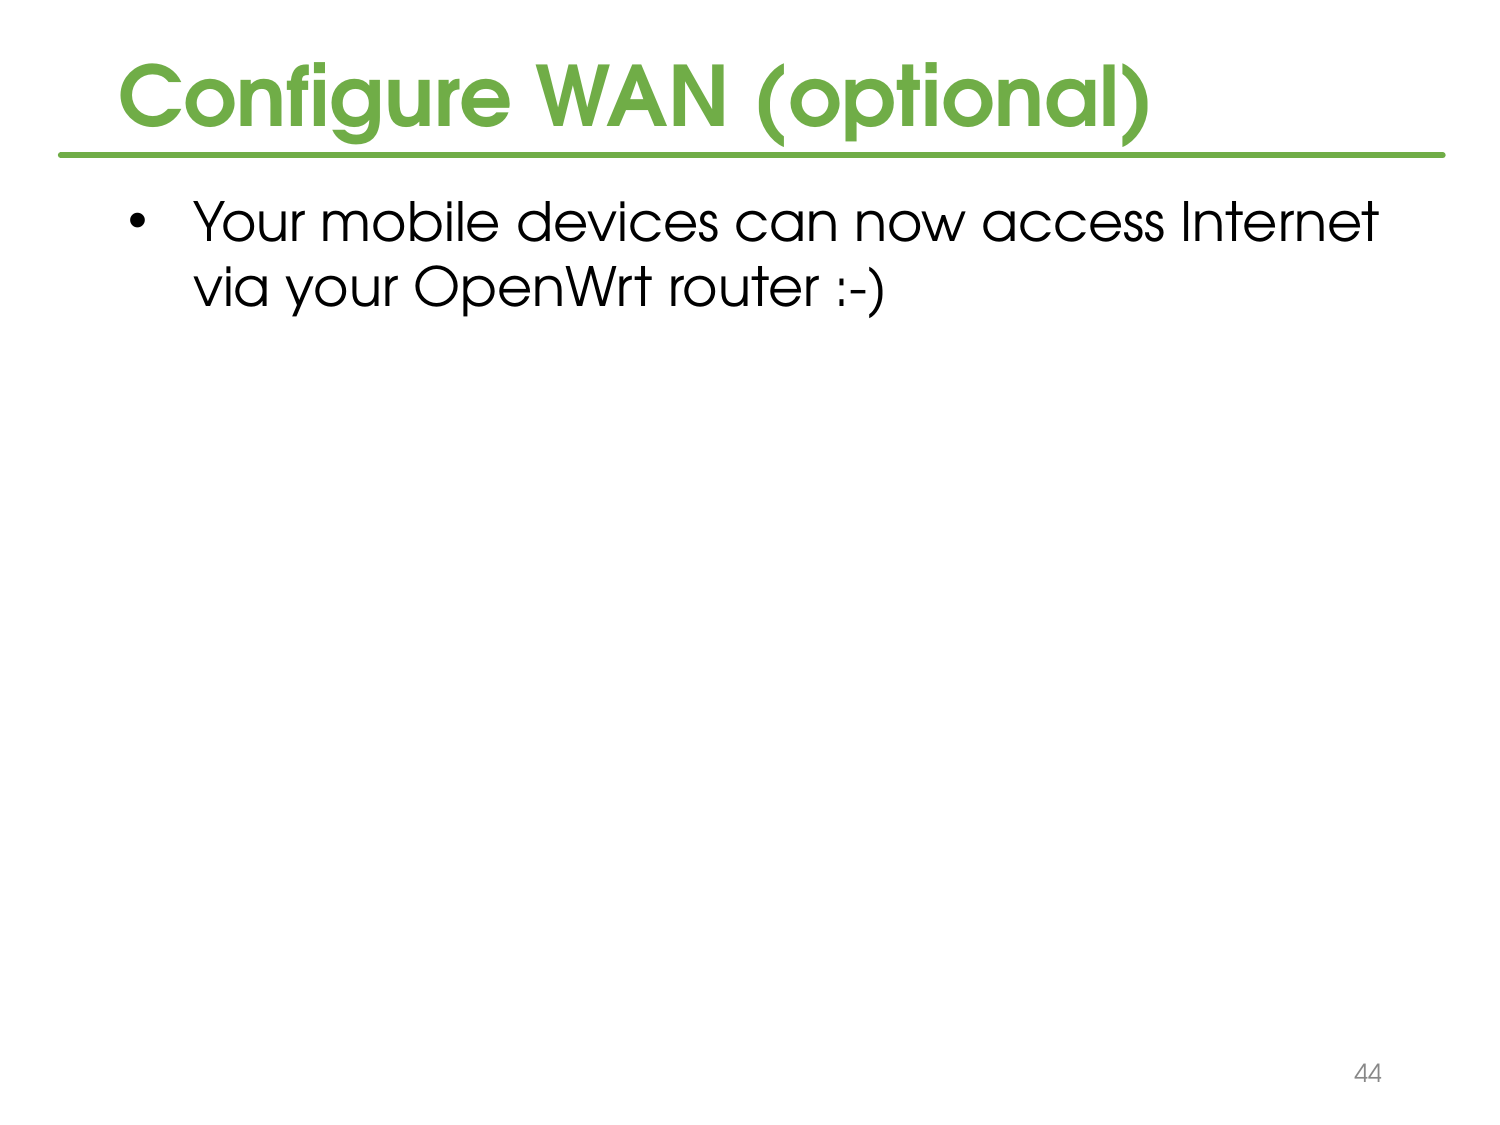

# Configure WAN (optional)
Your mobile devices can now access Internet via your OpenWrt router :-)
44